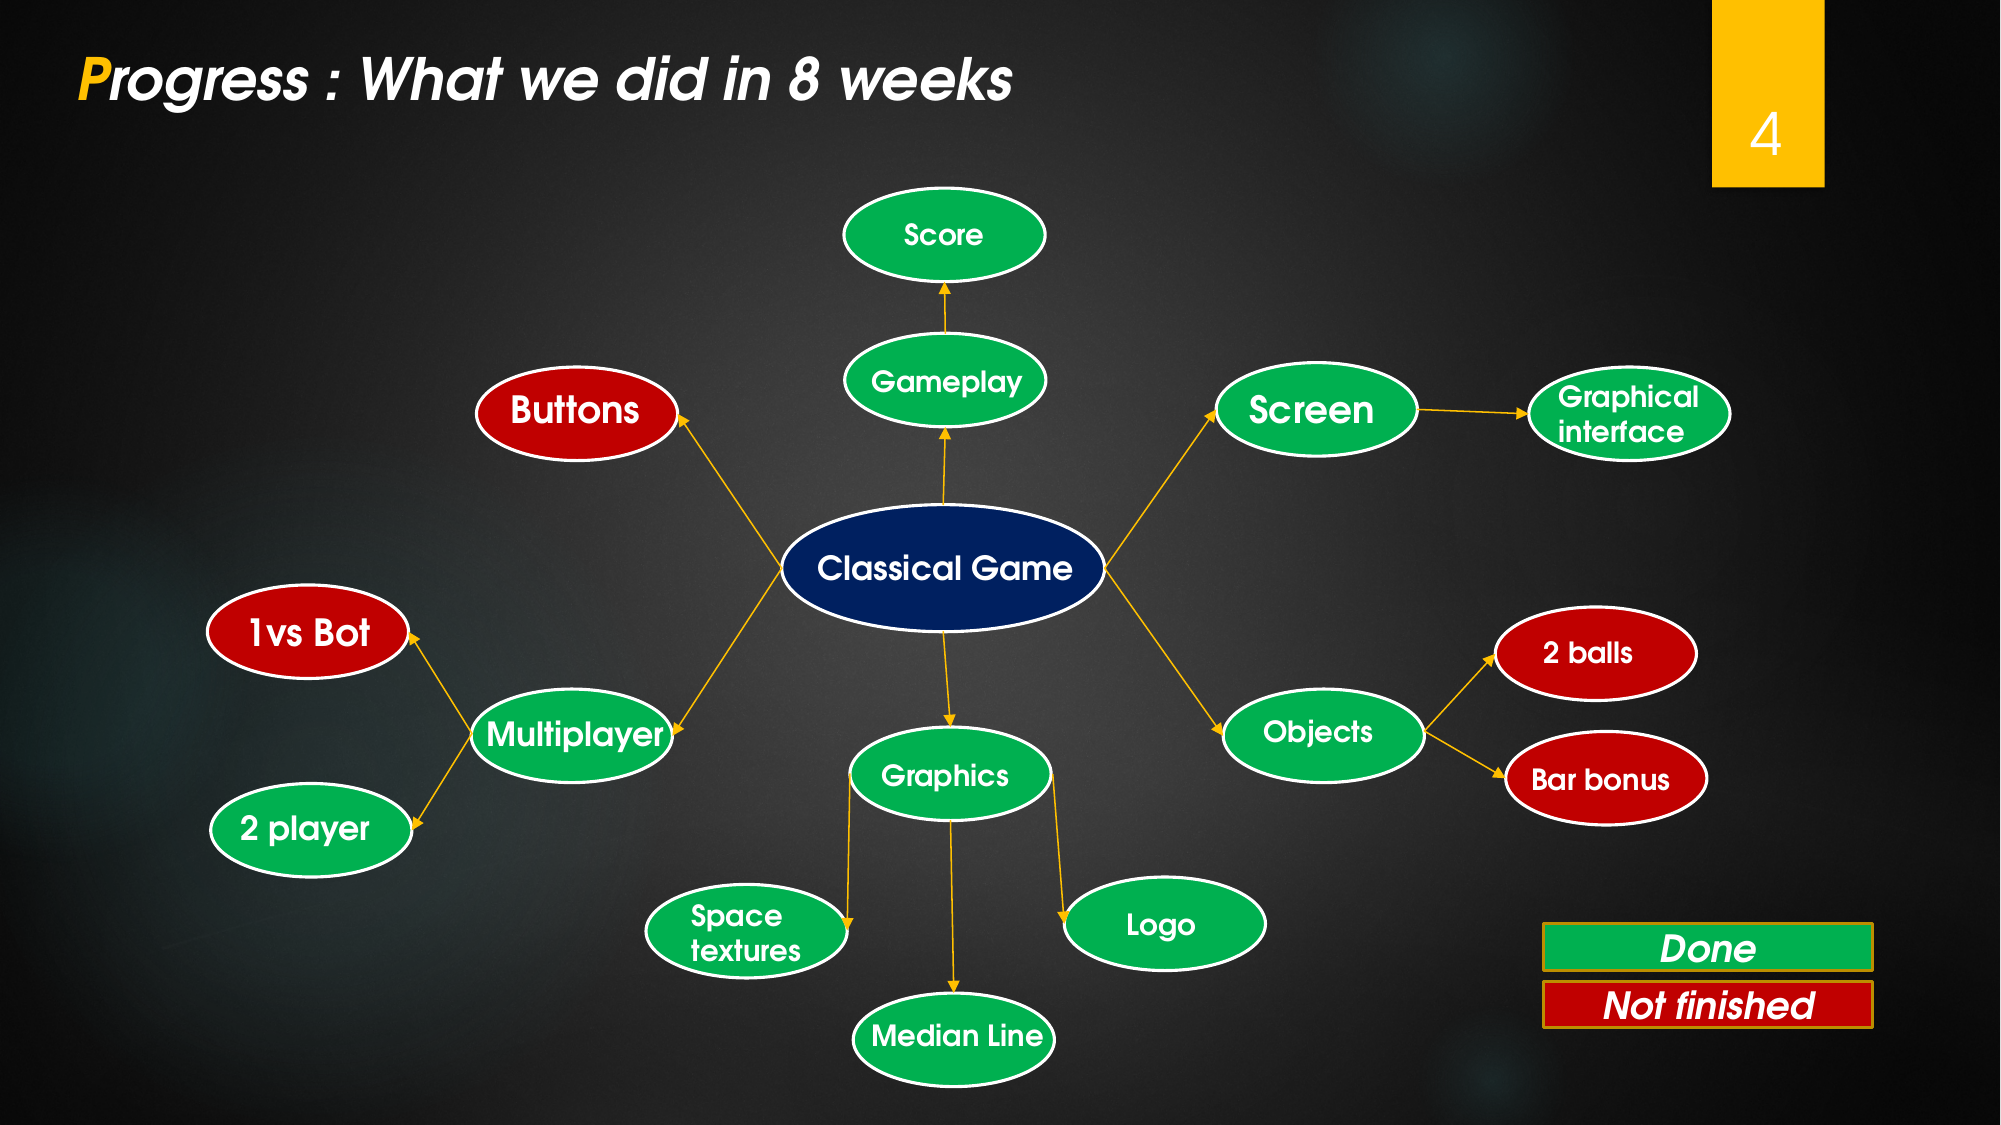

# Progress : What we did in 8 weeks
4

Score

Gameplay

Graphical interface
Buttons
Screen

Classical Game

1vs Bot

2 balls

Multiplayer
Objects

Graphics
Bar bonus

2 player

Space textures
Logo
Done
Not finished

Median Line